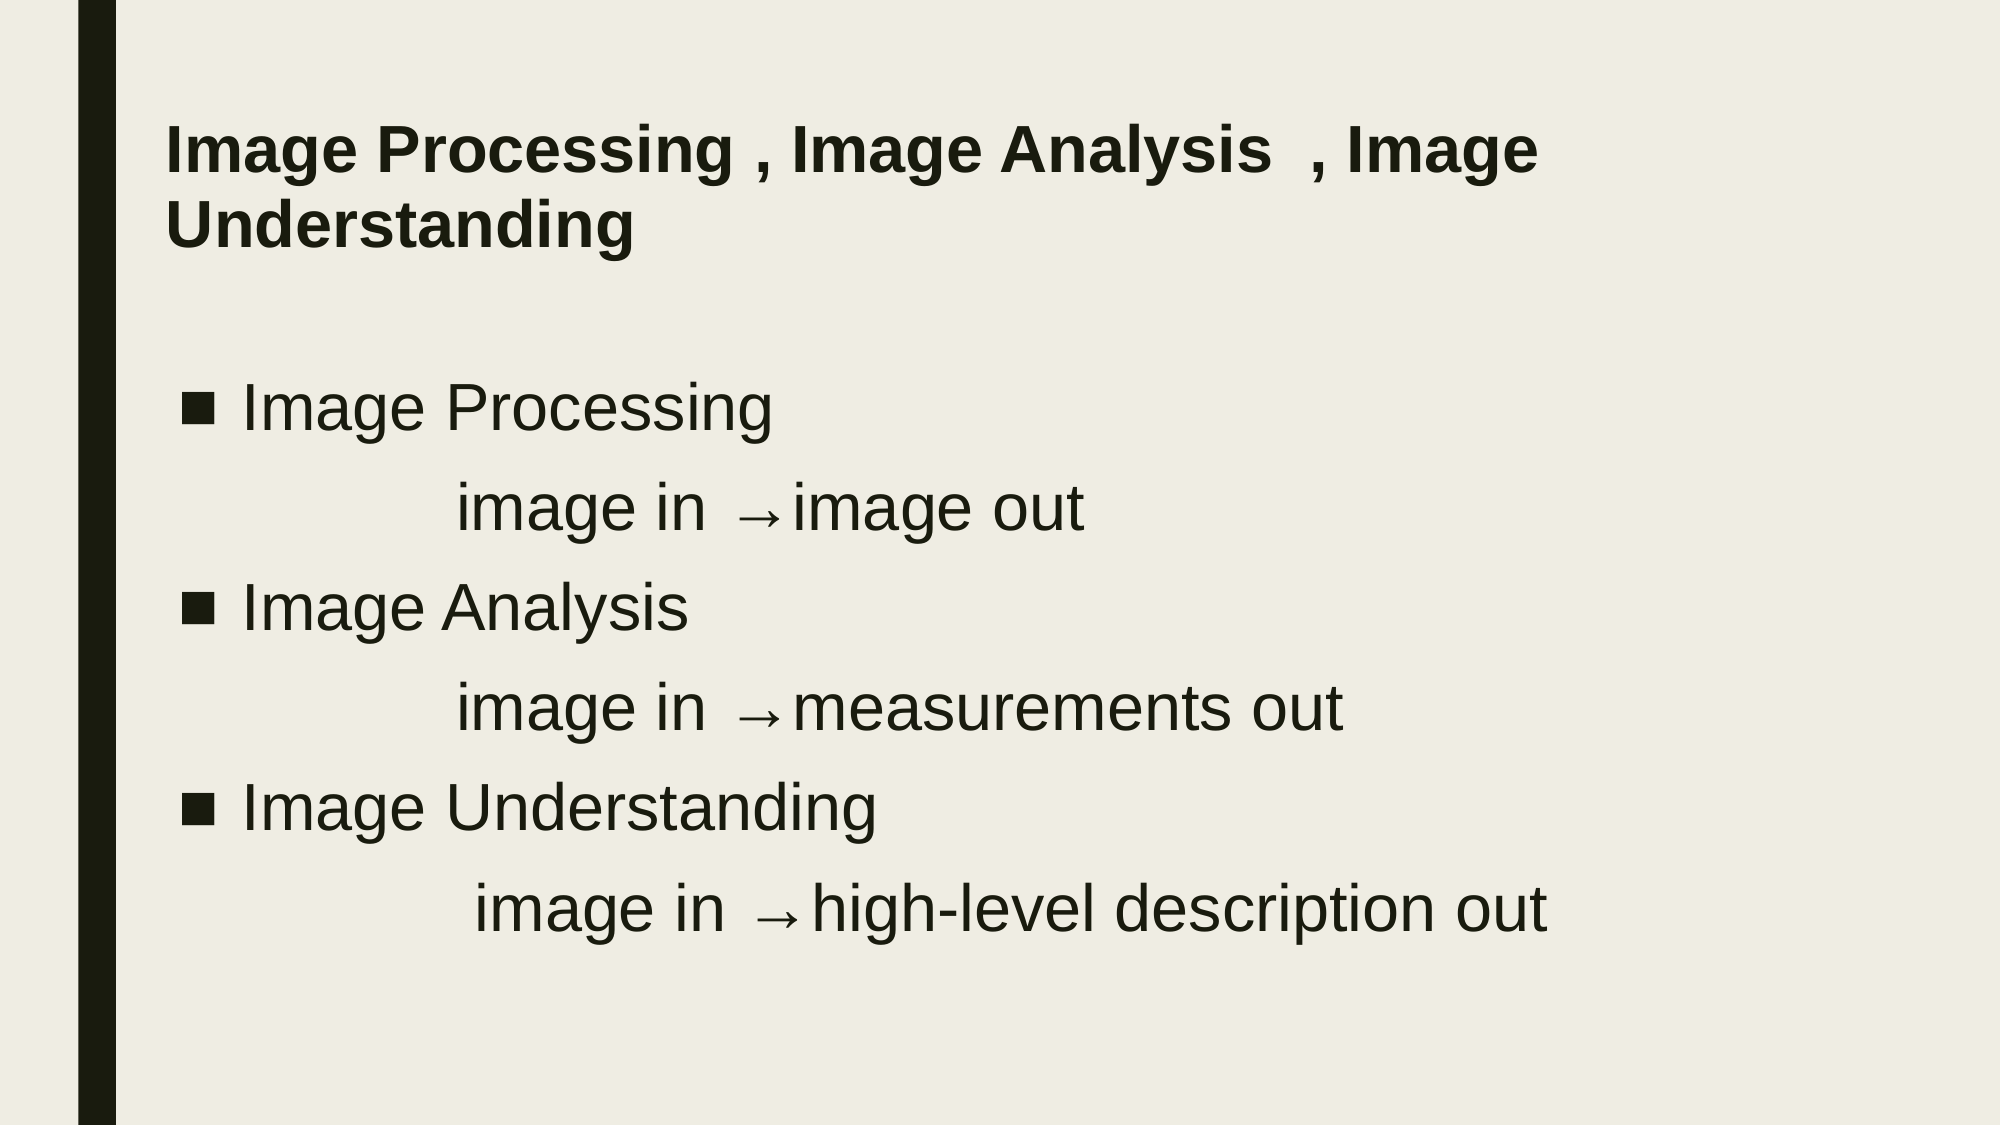

Image Processing , Image Analysis  , Image Understanding

Image Processing
               image in →image out
Image Analysis
               image in →measurements out
Image Understanding
                image in →high-level description out